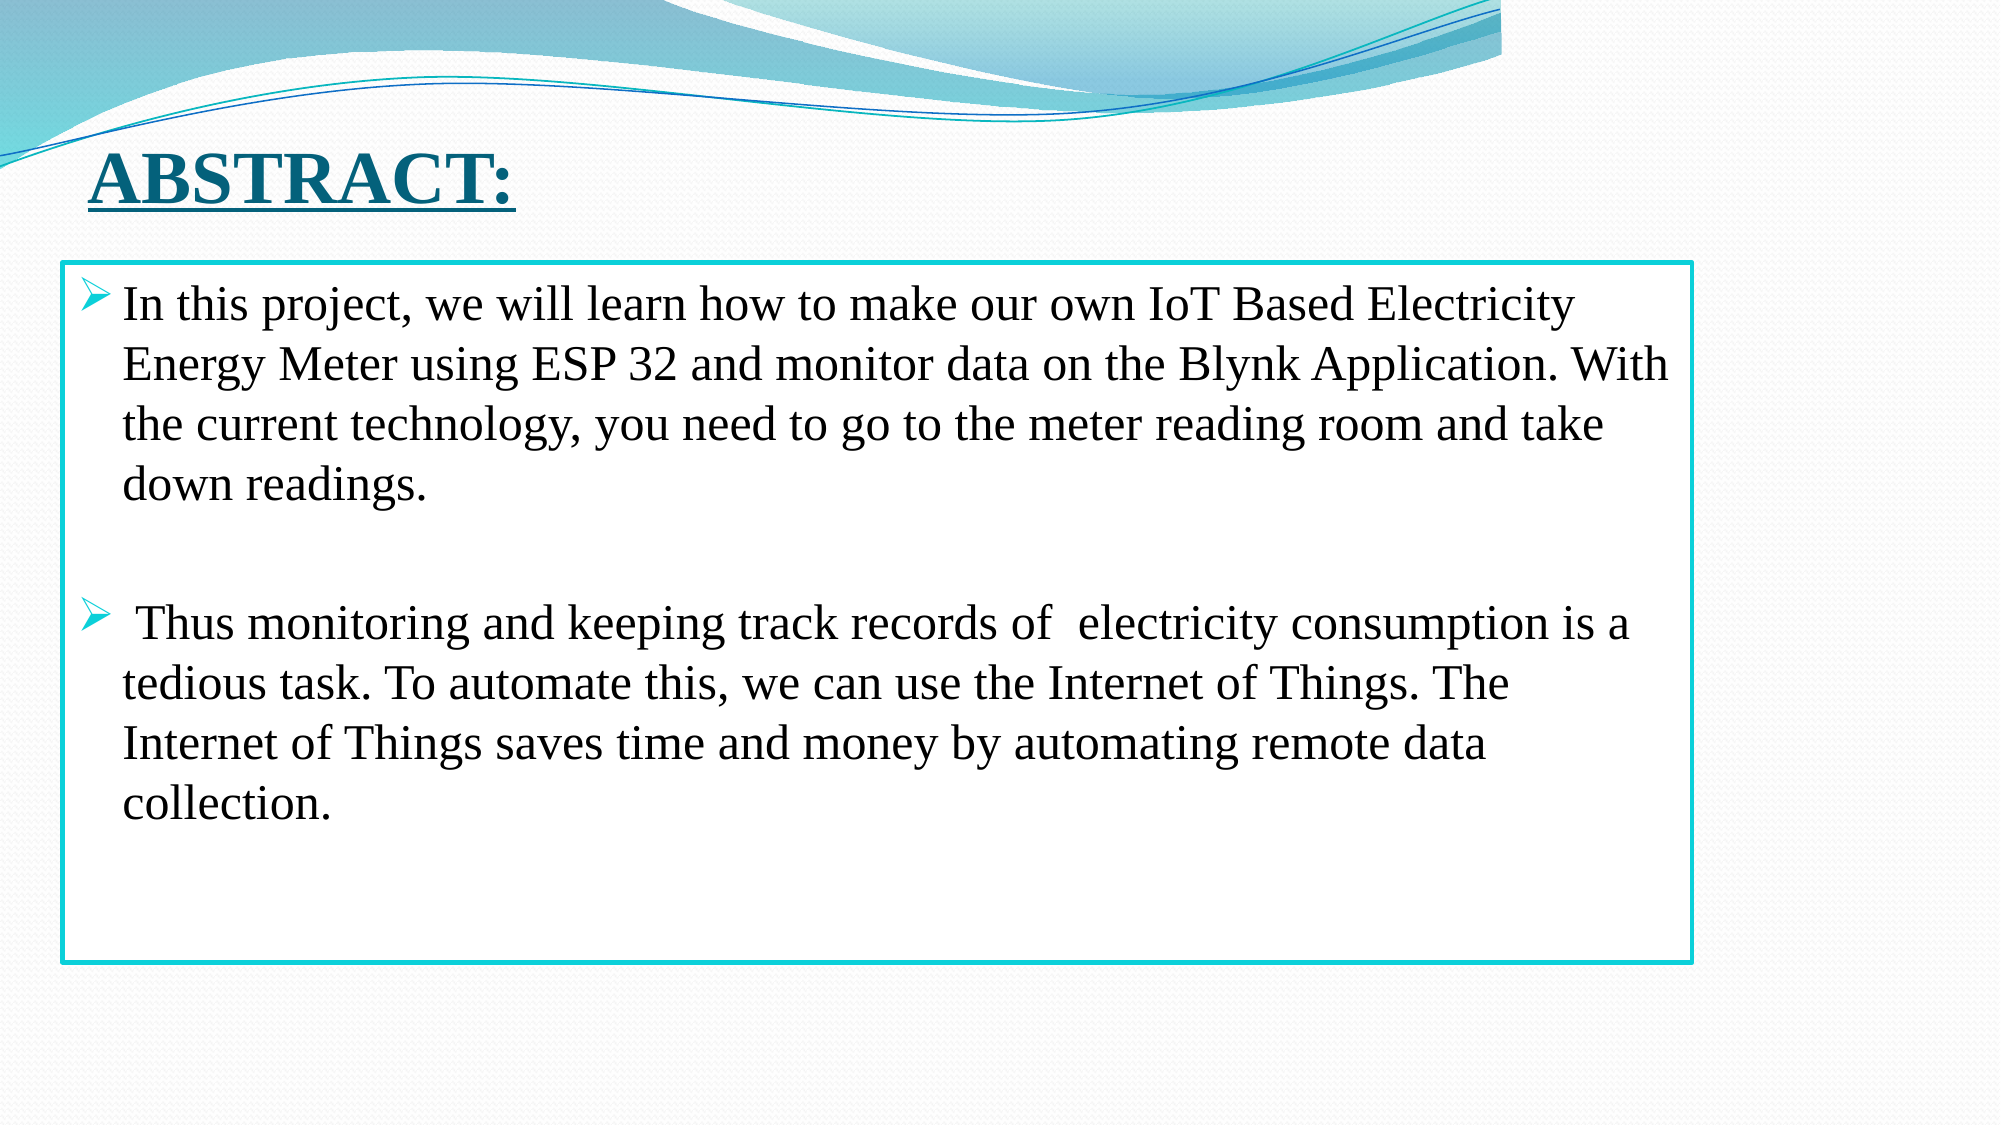

# ABSTRACT:
In this project, we will learn how to make our own IoT Based Electricity Energy Meter using ESP 32 and monitor data on the Blynk Application. With the current technology, you need to go to the meter reading room and take down readings.

 Thus monitoring and keeping track records of  electricity consumption is a tedious task. To automate this, we can use the Internet of Things. The Internet of Things saves time and money by automating remote data collection.